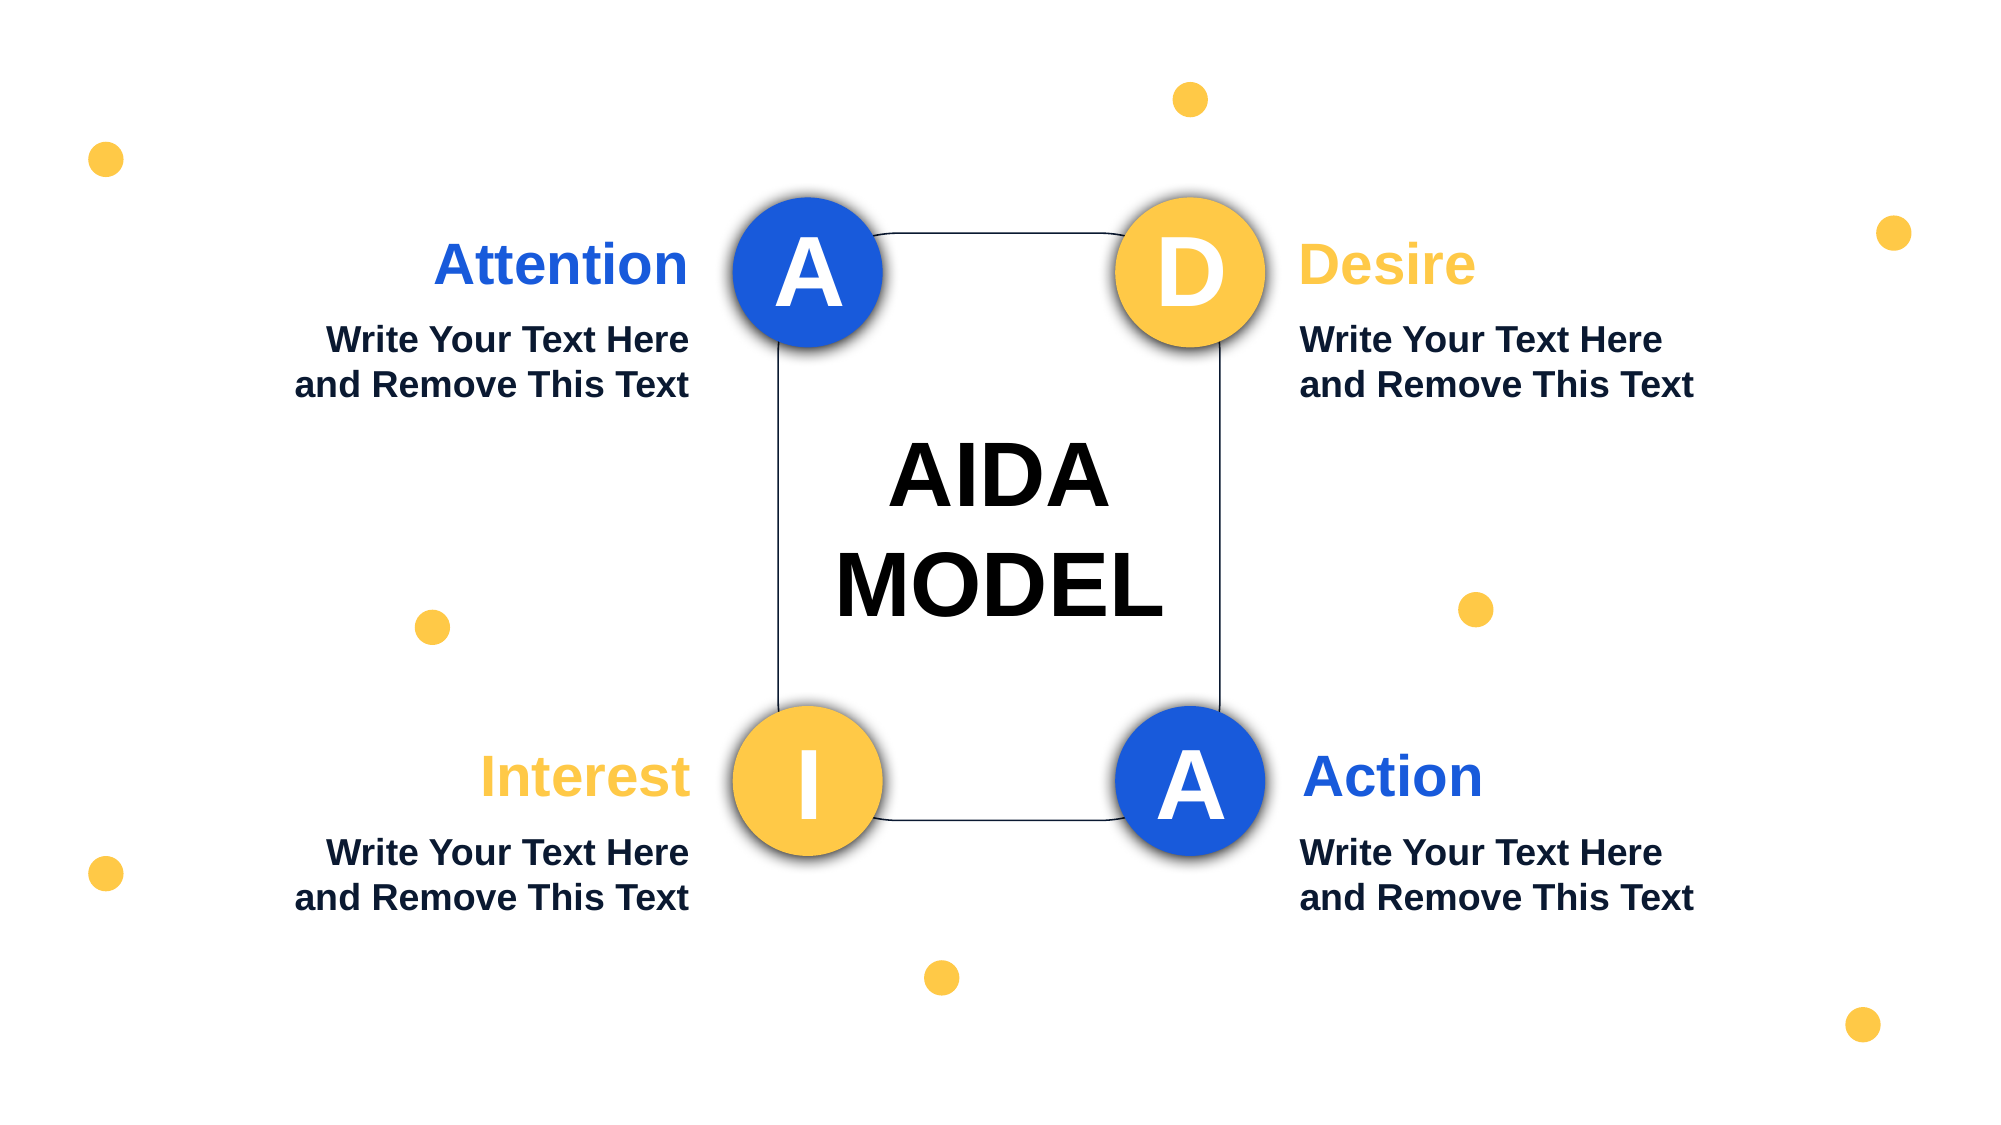

A
D

Attention
Write Your Text Here and Remove This Text
Desire
Write Your Text Here and Remove This Text

AIDA
MODEL

I
A
Interest
Write Your Text Here and Remove This Text
Action
Write Your Text Here and Remove This Text